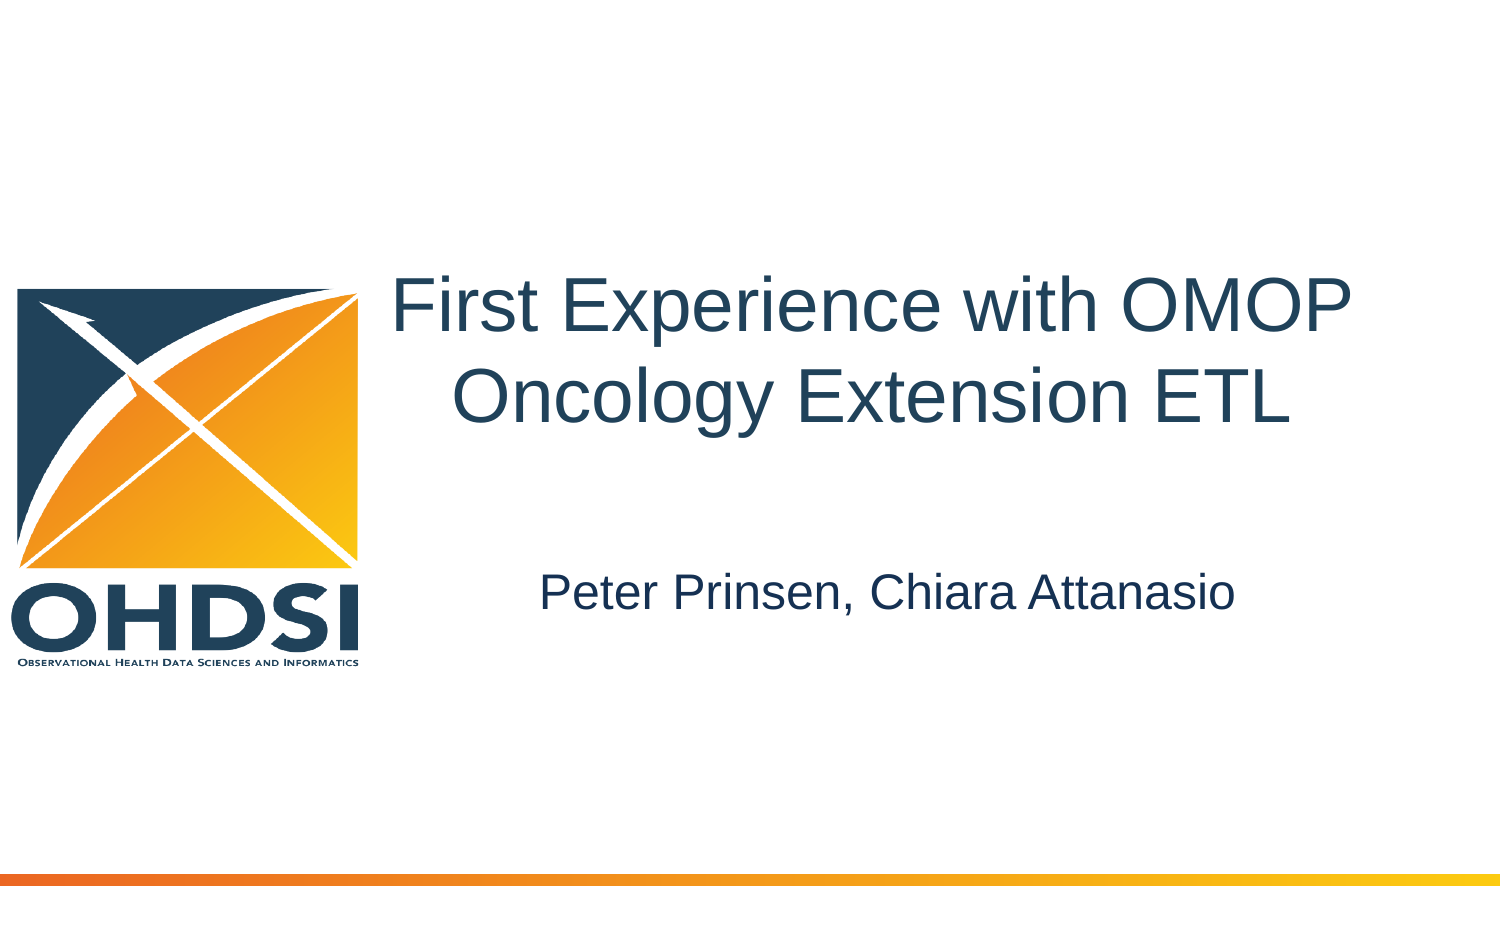

# First Experience with OMOP Oncology Extension ETL
Peter Prinsen, Chiara Attanasio